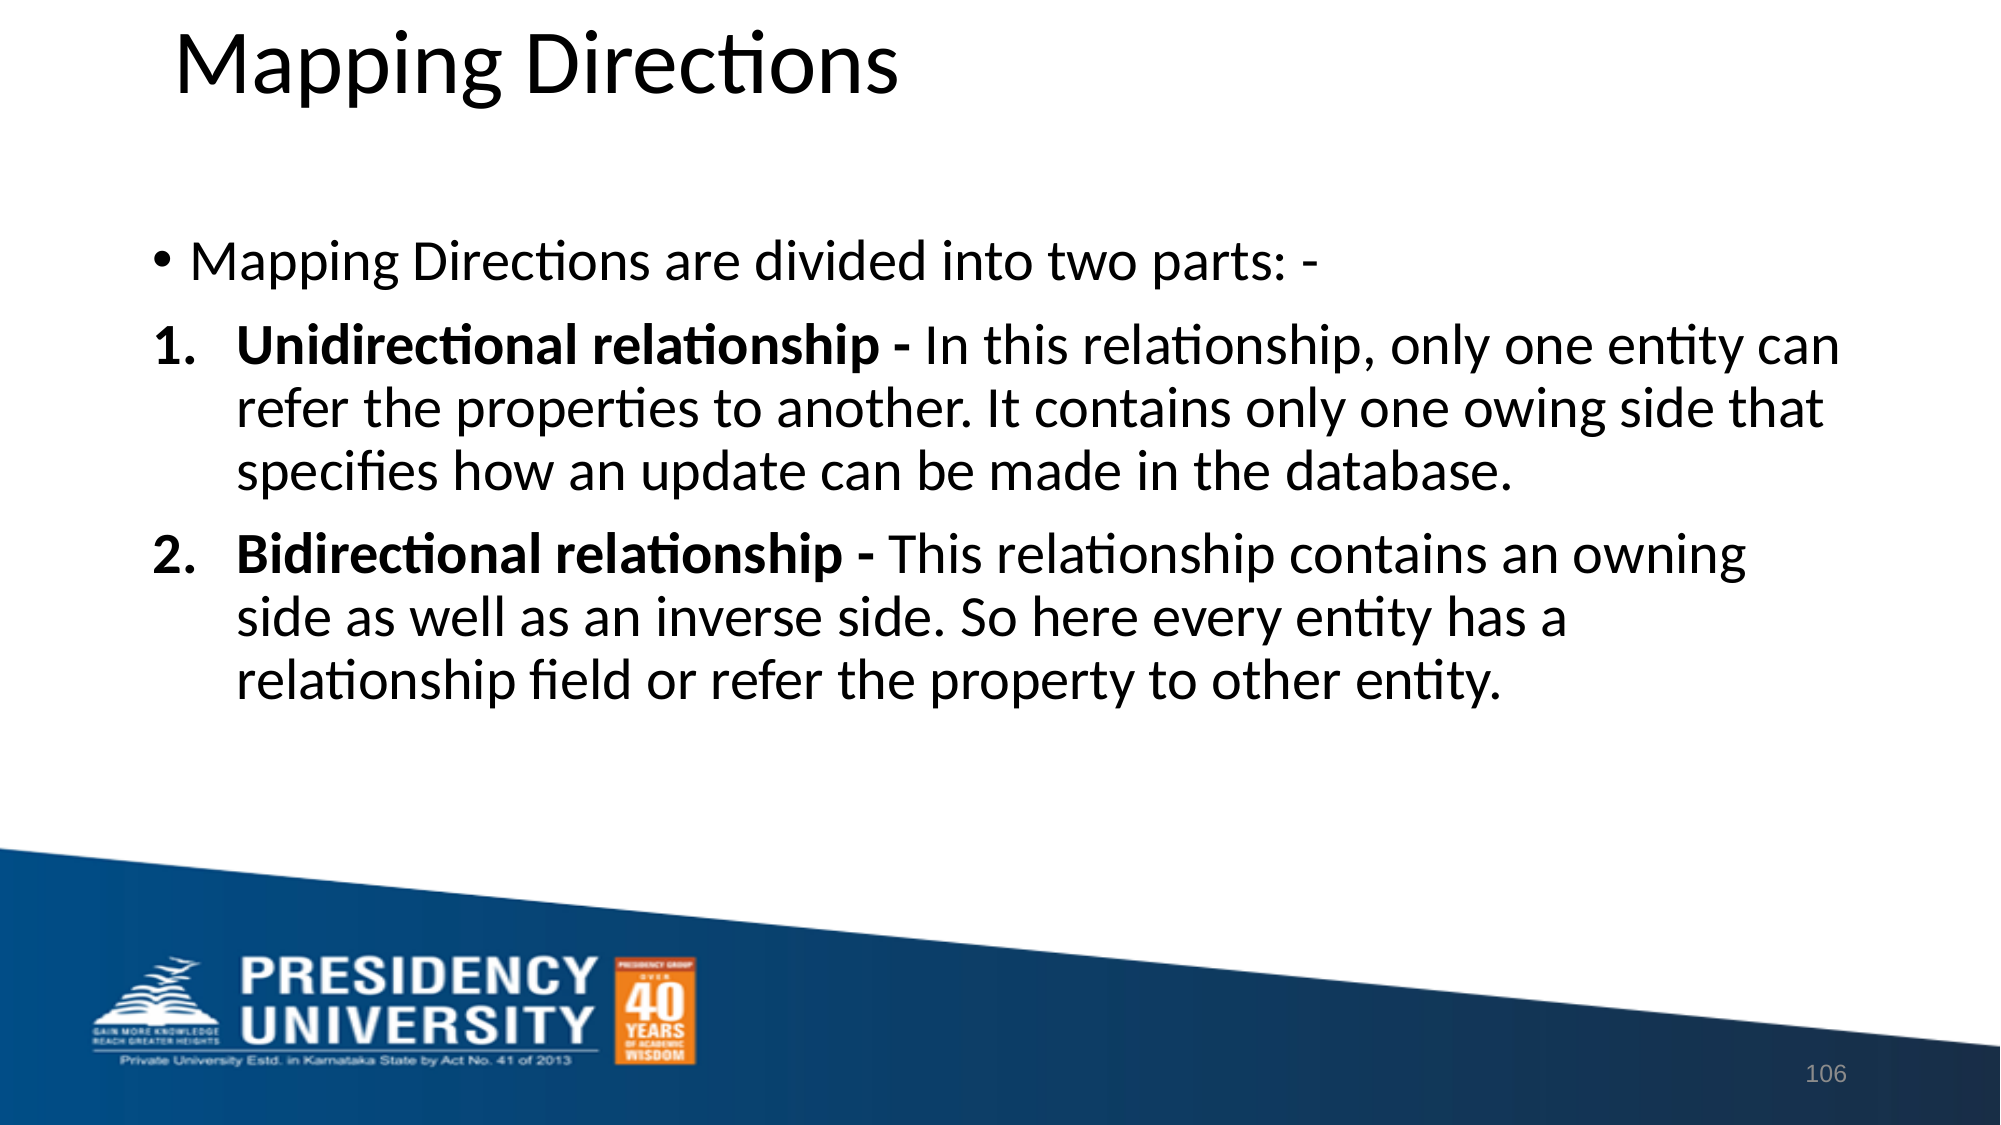

# Mapping Directions
Mapping Directions are divided into two parts: -
Unidirectional relationship - In this relationship, only one entity can refer the properties to another. It contains only one owing side that specifies how an update can be made in the database.
Bidirectional relationship - This relationship contains an owning side as well as an inverse side. So here every entity has a relationship field or refer the property to other entity.

106